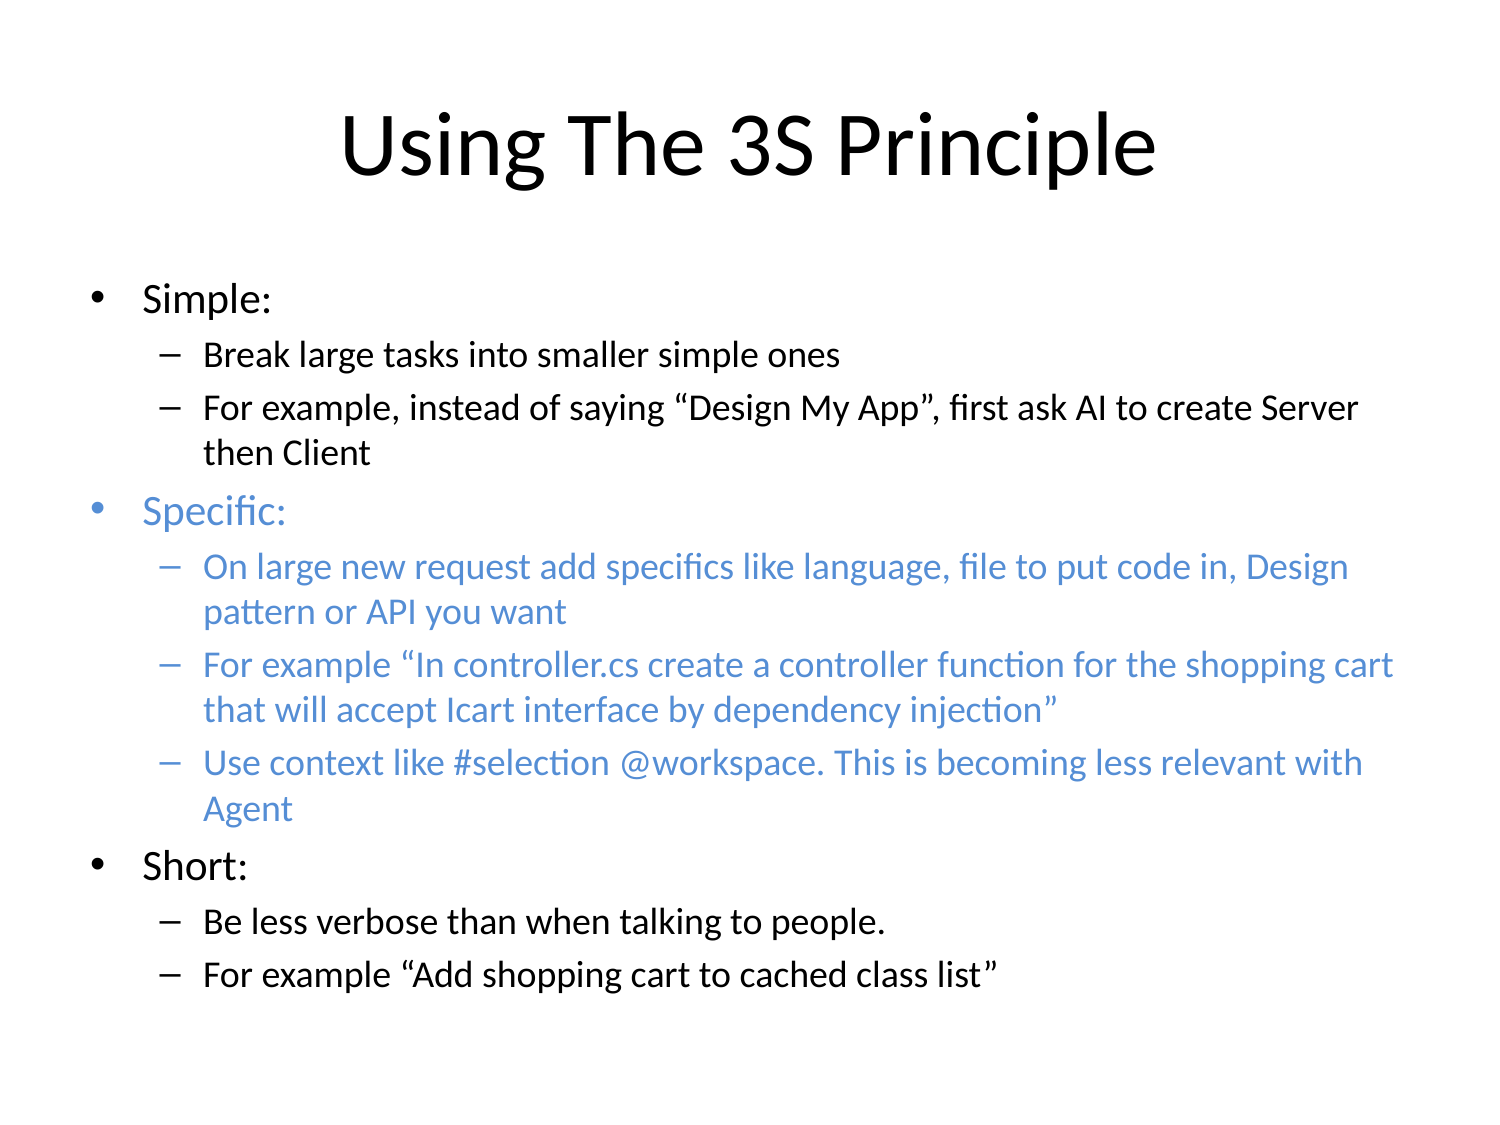

# Using The 3S Principle
Simple:
Break large tasks into smaller simple ones
For example, instead of saying “Design My App”, first ask AI to create Server then Client
Specific:
On large new request add specifics like language, file to put code in, Design pattern or API you want
For example “In controller.cs create a controller function for the shopping cart that will accept Icart interface by dependency injection”
Use context like #selection @workspace. This is becoming less relevant with Agent
Short:
Be less verbose than when talking to people.
For example “Add shopping cart to cached class list”